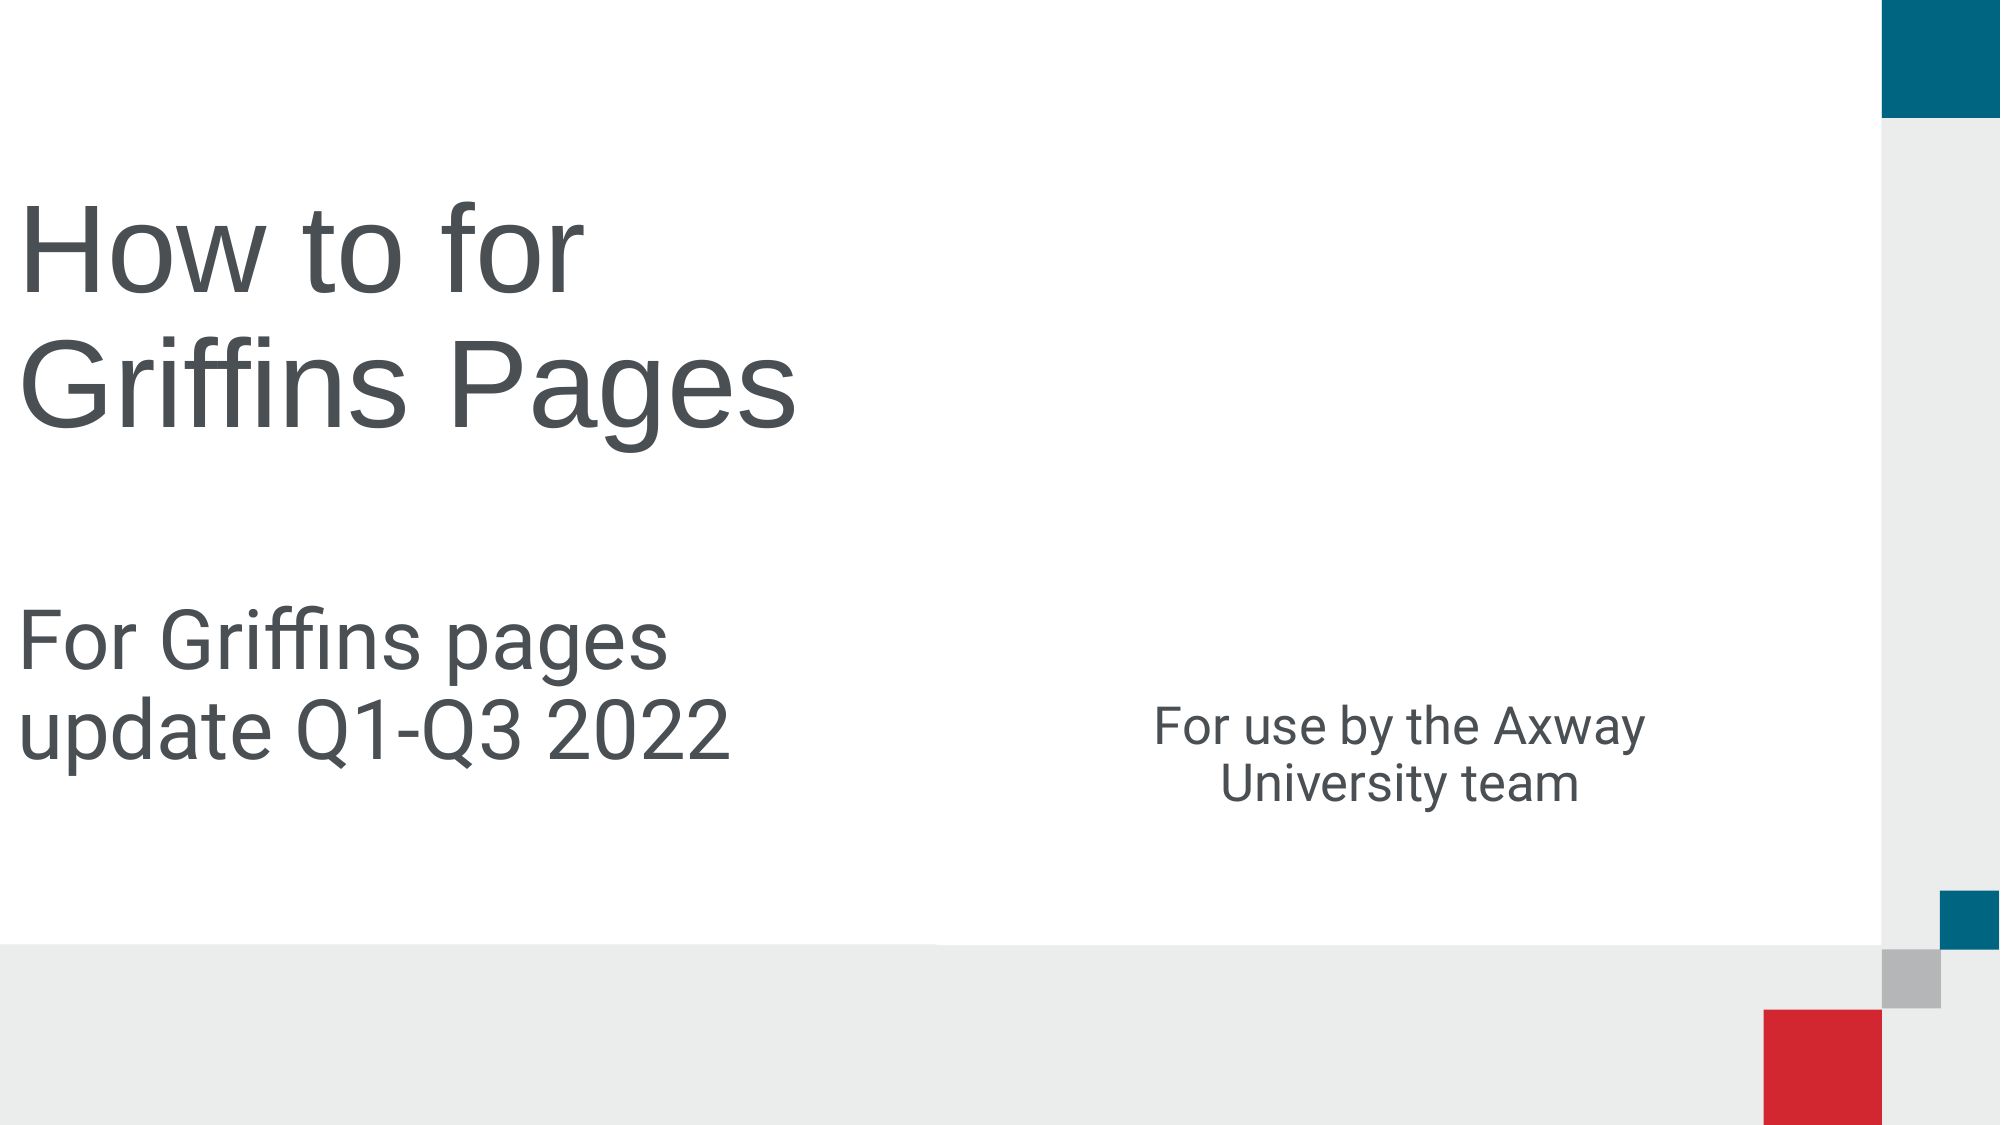

# How to for Griffins Pages
For Griffins pages update Q1-Q3 2022
For use by the Axway University team